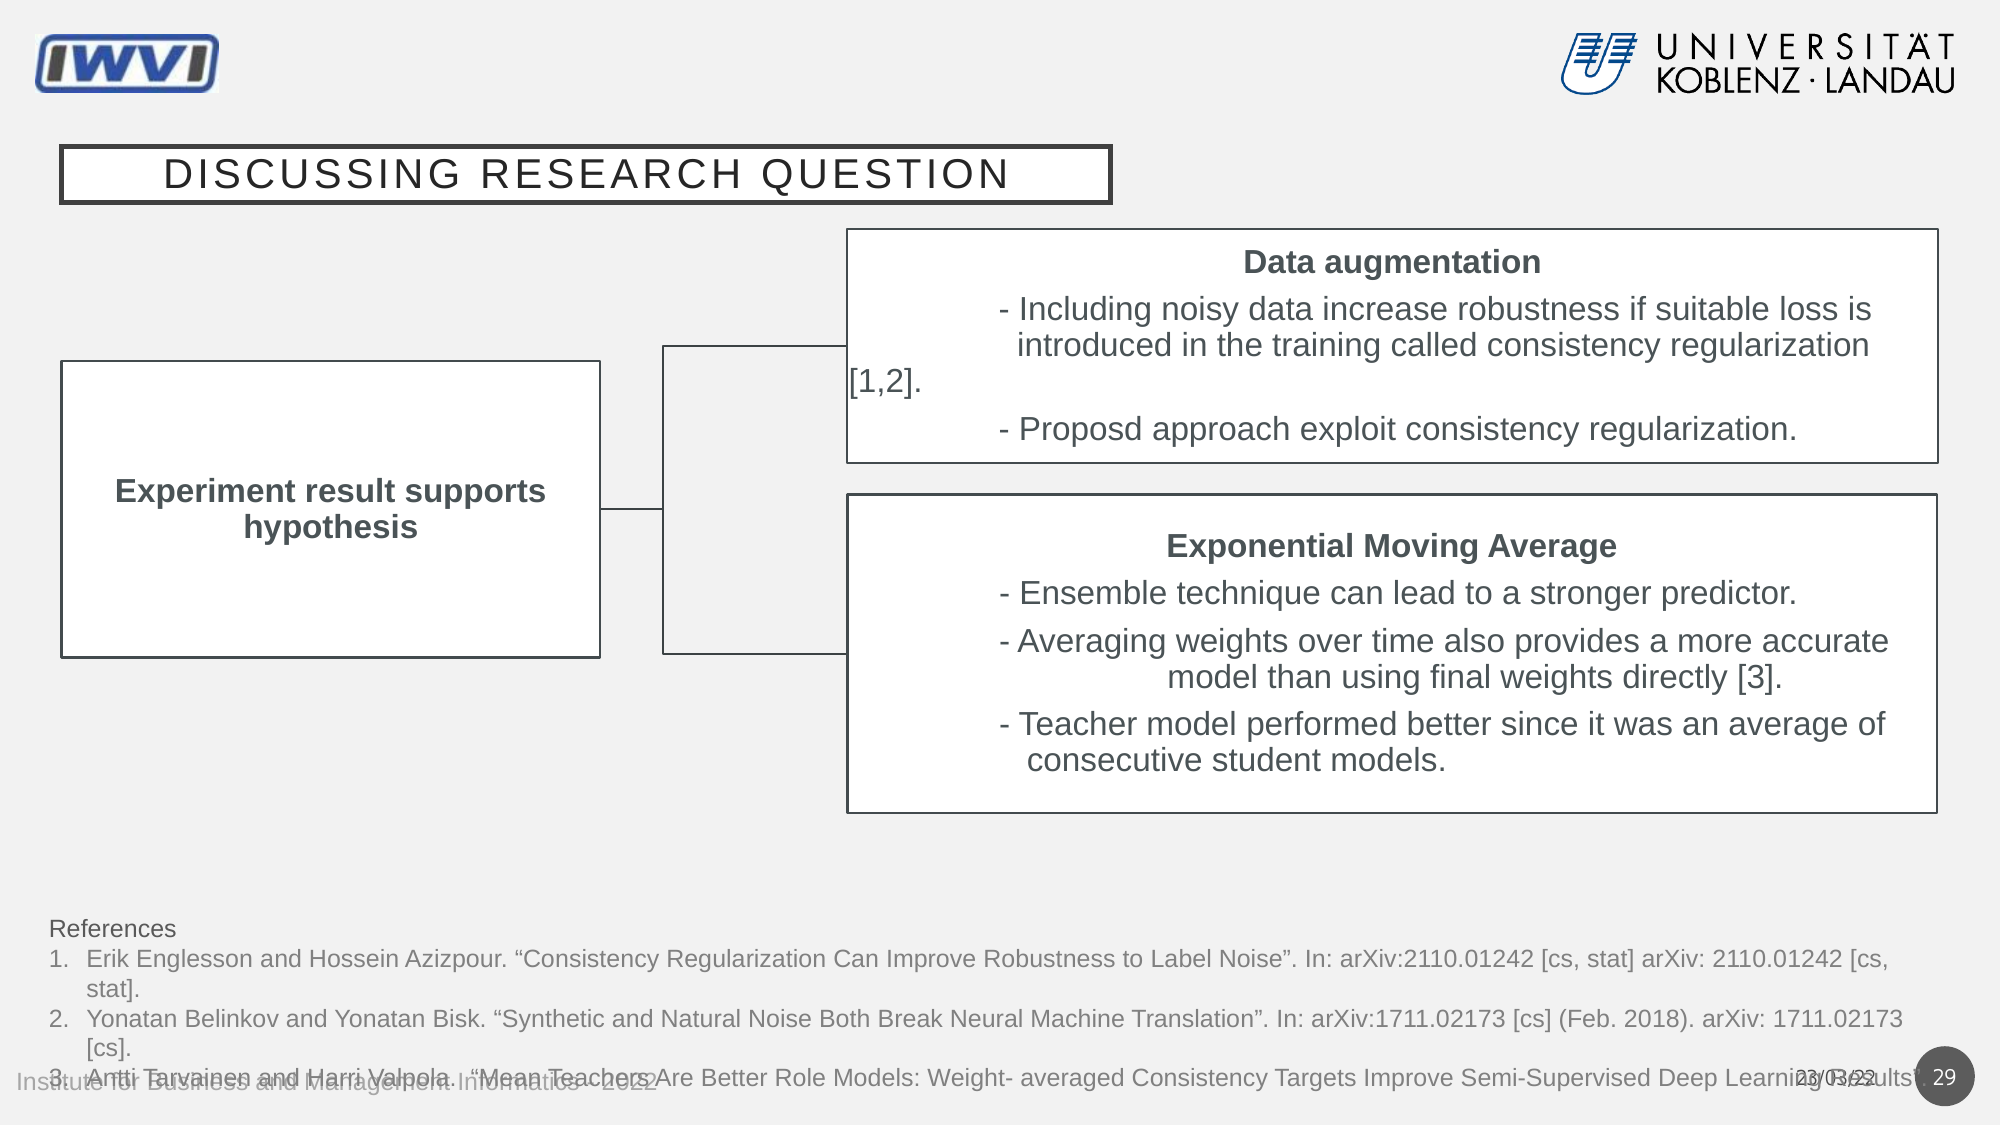

Experiment result supports hypothesis
Data augmentation
	- Including noisy data increase robustness if suitable loss is 	    	  introduced in the training called consistency regularization [1,2].
	- Proposd approach exploit consistency regularization.
Exponential Moving Average
	- Ensemble technique can lead to a stronger predictor.
	- Averaging weights over time also provides a more accurate 	    	  model than using final weights directly [3].
	- Teacher model performed better since it was an average of 	   	   consecutive student models.
# Discussing Research question
References
Erik Englesson and Hossein Azizpour. “Consistency Regularization Can Improve Robustness to Label Noise”. In: arXiv:2110.01242 [cs, stat] arXiv: 2110.01242 [cs, stat].
Yonatan Belinkov and Yonatan Bisk. “Synthetic and Natural Noise Both Break Neural Machine Translation”. In: arXiv:1711.02173 [cs] (Feb. 2018). arXiv: 1711.02173 [cs].
Antti Tarvainen and Harri Valpola.  “Mean Teachers Are Better Role Models: Weight- averaged Consistency Targets Improve Semi-Supervised Deep Learning Results”.
29
23/03/22